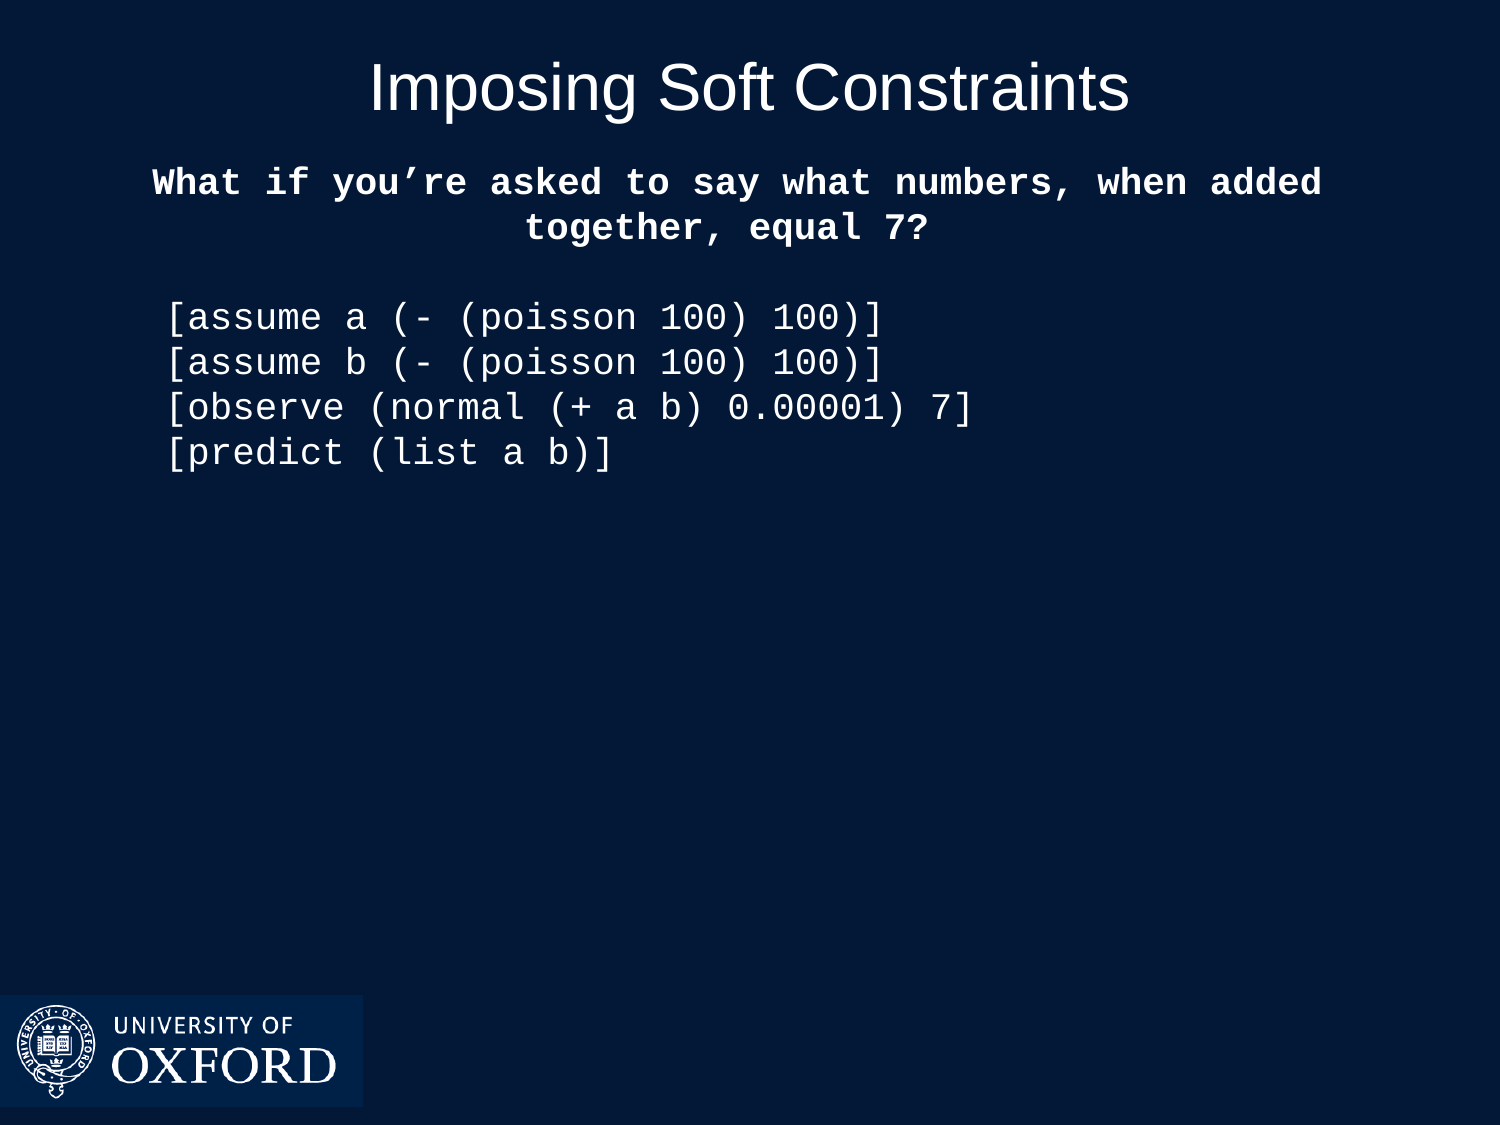

# Imposing Soft Constraints
What if you’re asked to say what numbers, when added together, equal 7?

[assume a (- (poisson 100) 100)]
[assume b (- (poisson 100) 100)]
[observe (normal (+ a b) 0.00001) 7]
[predict (list a b)]